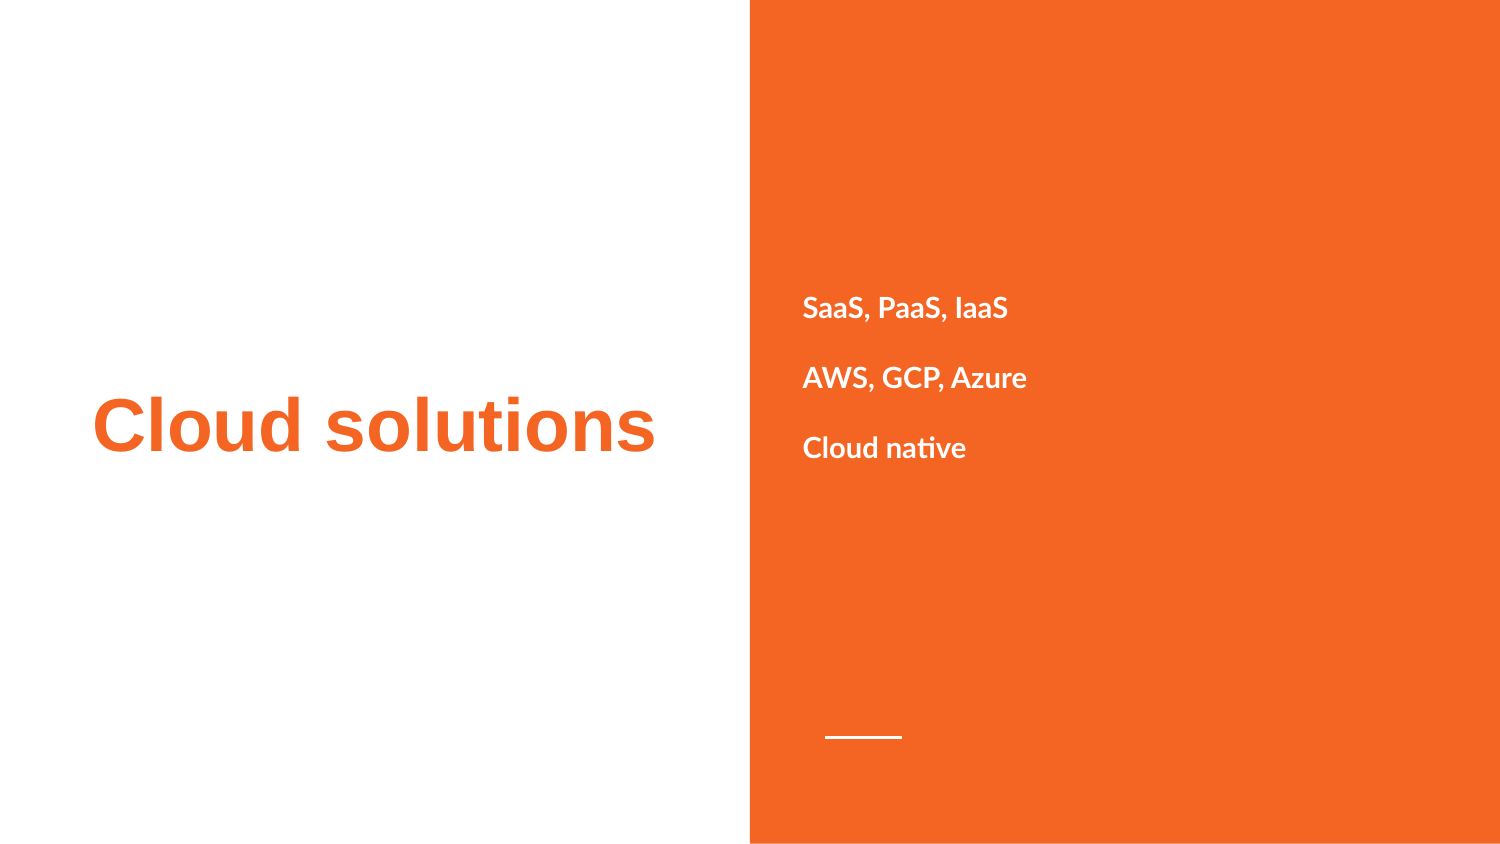

SaaS, PaaS, IaaS

AWS, GCP, Azure

Cloud native
# Cloud solutions